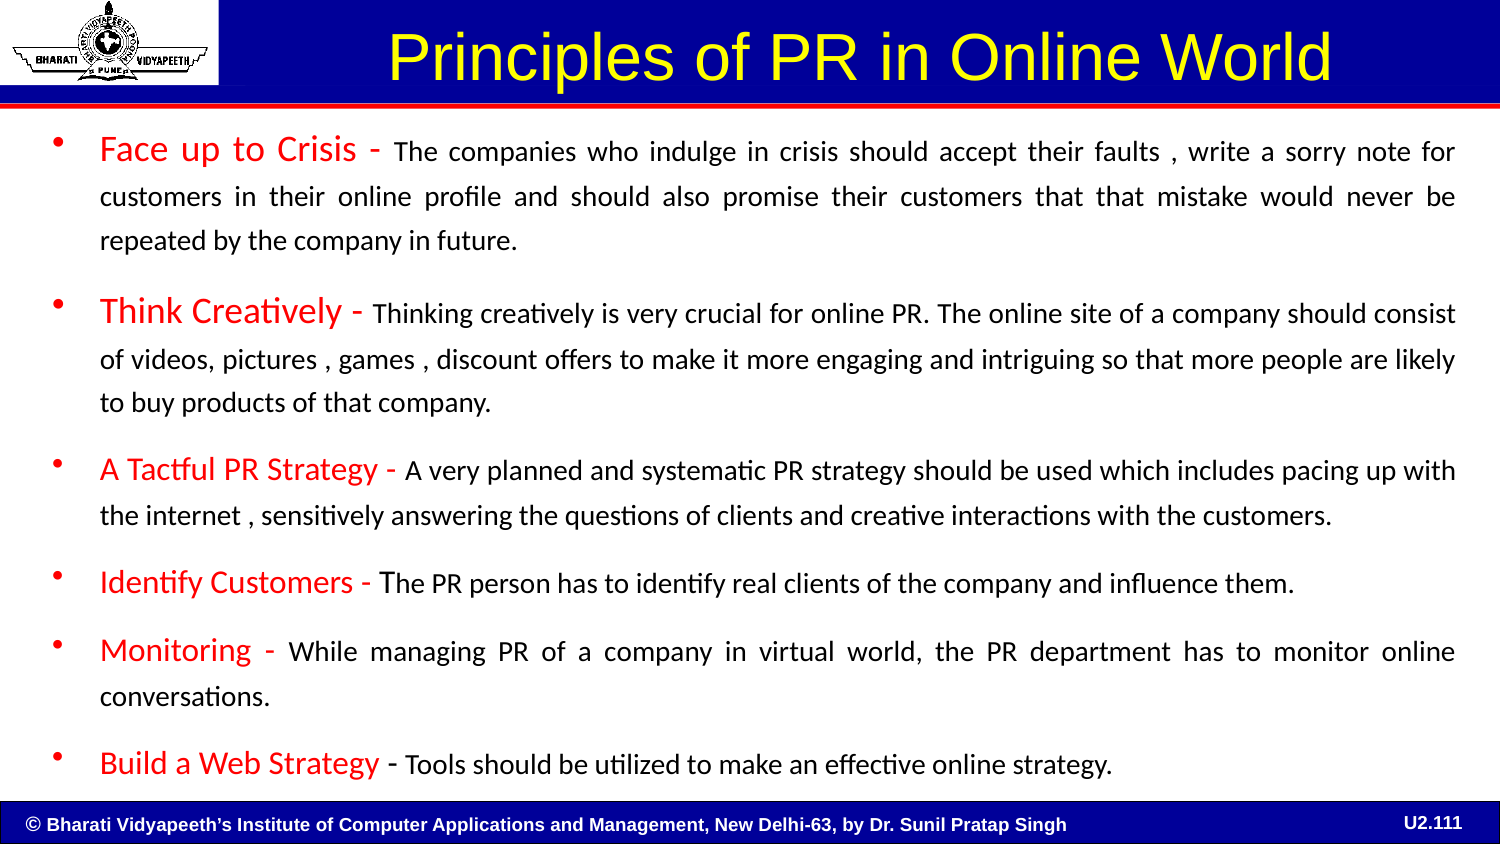

# Principles of PR in Online World
Face up to Crisis - The companies who indulge in crisis should accept their faults , write a sorry note for customers in their online profile and should also promise their customers that that mistake would never be repeated by the company in future.
Think Creatively - Thinking creatively is very crucial for online PR. The online site of a company should consist of videos, pictures , games , discount offers to make it more engaging and intriguing so that more people are likely to buy products of that company.
A Tactful PR Strategy - A very planned and systematic PR strategy should be used which includes pacing up with the internet , sensitively answering the questions of clients and creative interactions with the customers.
Identify Customers - The PR person has to identify real clients of the company and influence them.
Monitoring - While managing PR of a company in virtual world, the PR department has to monitor online conversations.
Build a Web Strategy - Tools should be utilized to make an effective online strategy.